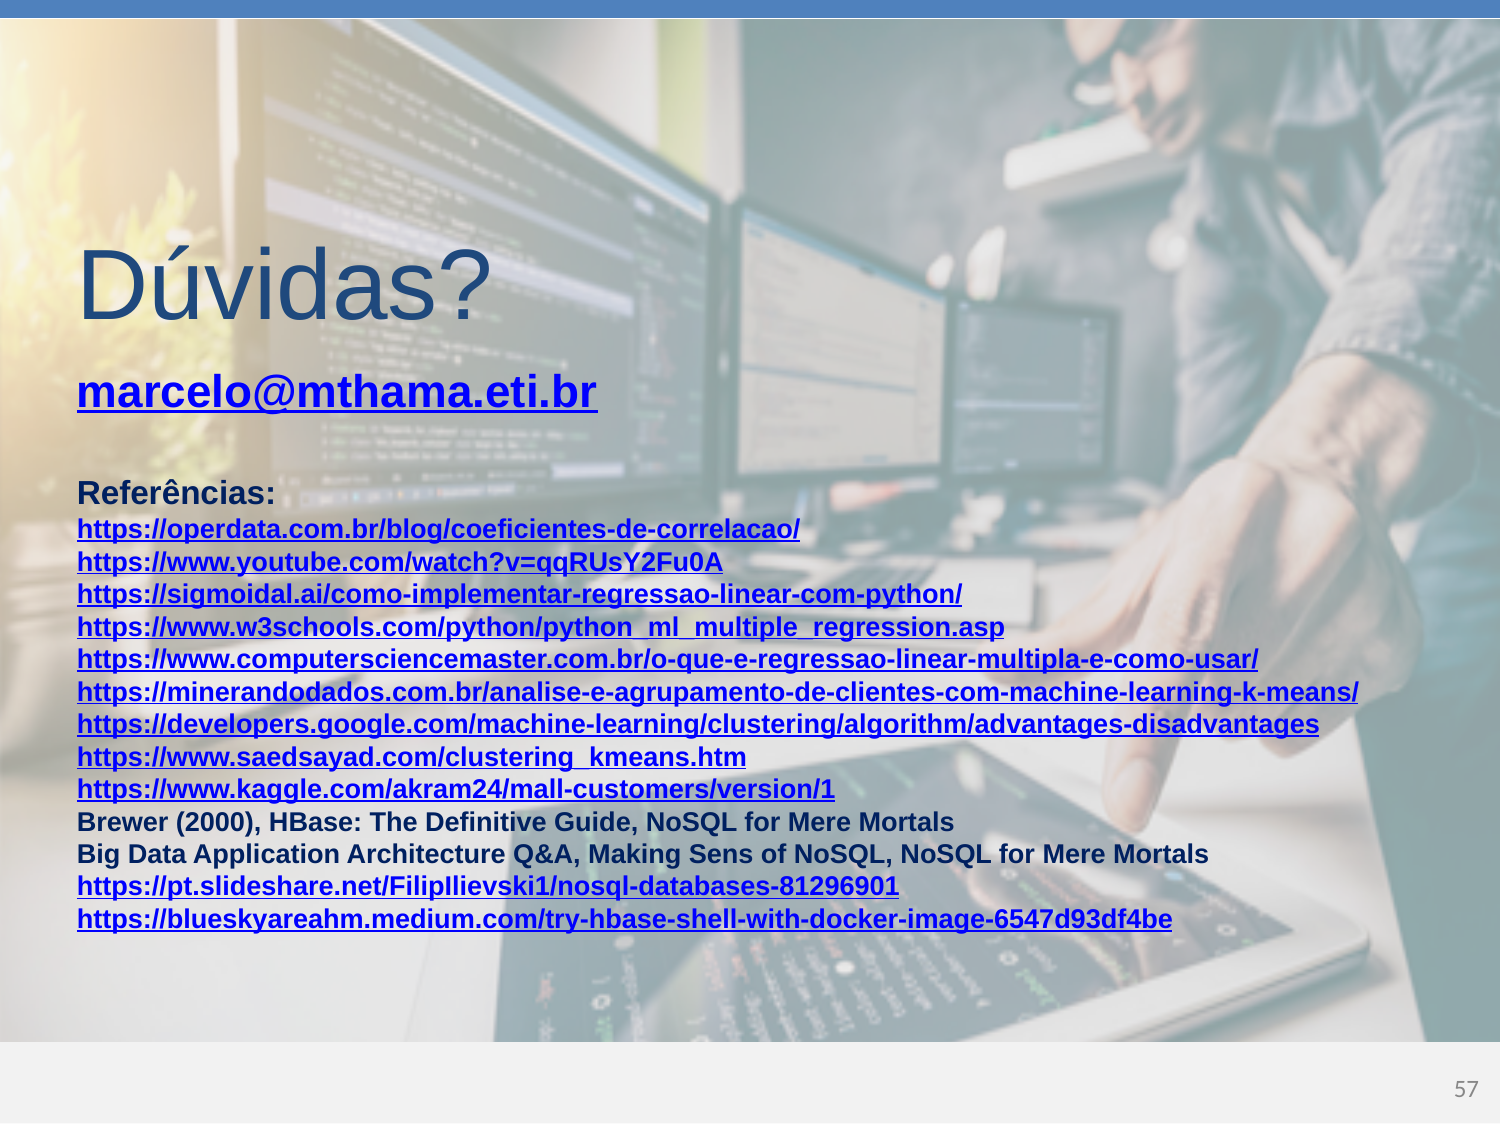

# Dúvidas?
marcelo@mthama.eti.br

Referências:
https://operdata.com.br/blog/coeficientes-de-correlacao/
https://www.youtube.com/watch?v=qqRUsY2Fu0A
https://sigmoidal.ai/como-implementar-regressao-linear-com-python/
https://www.w3schools.com/python/python_ml_multiple_regression.asp
https://www.computersciencemaster.com.br/o-que-e-regressao-linear-multipla-e-como-usar/
https://minerandodados.com.br/analise-e-agrupamento-de-clientes-com-machine-learning-k-means/
https://developers.google.com/machine-learning/clustering/algorithm/advantages-disadvantages
https://www.saedsayad.com/clustering_kmeans.htm
https://www.kaggle.com/akram24/mall-customers/version/1
Brewer (2000), HBase: The Definitive Guide, NoSQL for Mere Mortals
Big Data Application Architecture Q&A, Making Sens of NoSQL, NoSQL for Mere Mortals
https://pt.slideshare.net/FilipIlievski1/nosql-databases-81296901
https://blueskyareahm.medium.com/try-hbase-shell-with-docker-image-6547d93df4be
57